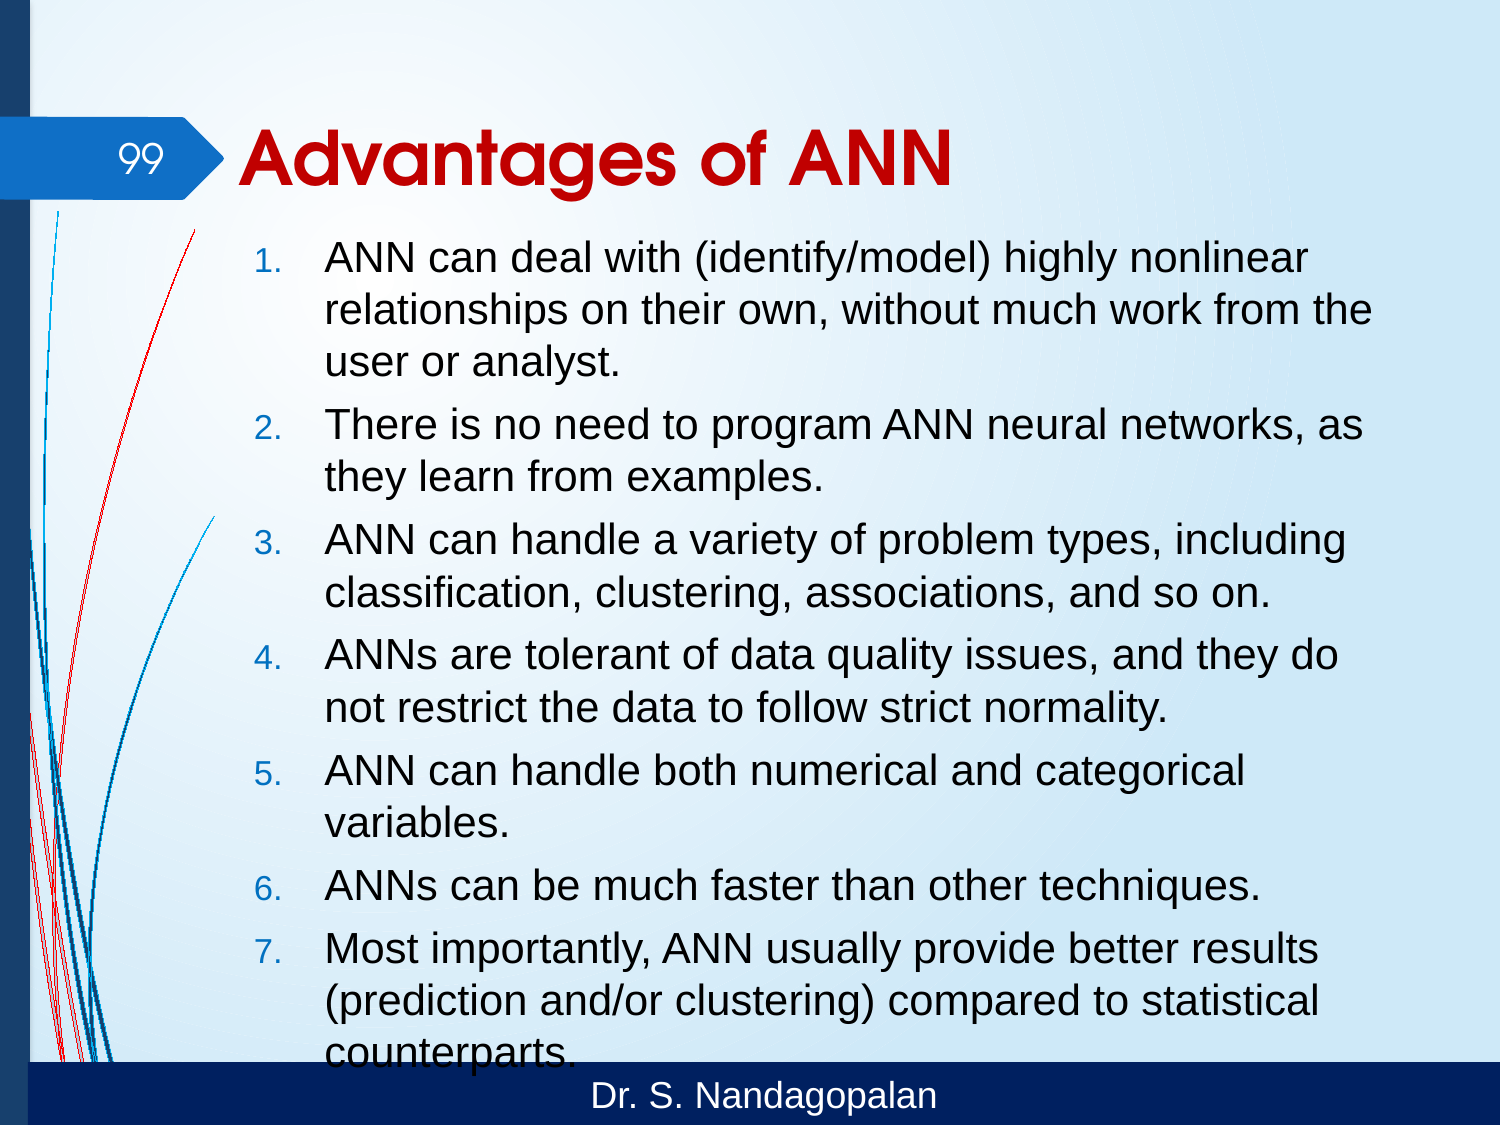

# Advantages of ANN
99
ANN can deal with (identify/model) highly nonlinear relationships on their own, without much work from the user or analyst.
There is no need to program ANN neural networks, as they learn from examples.
ANN can handle a variety of problem types, including classification, clustering, associations, and so on.
ANNs are tolerant of data quality issues, and they do not restrict the data to follow strict normality.
ANN can handle both numerical and categorical variables.
ANNs can be much faster than other techniques.
Most importantly, ANN usually provide better results (prediction and/or clustering) compared to statistical counterparts.